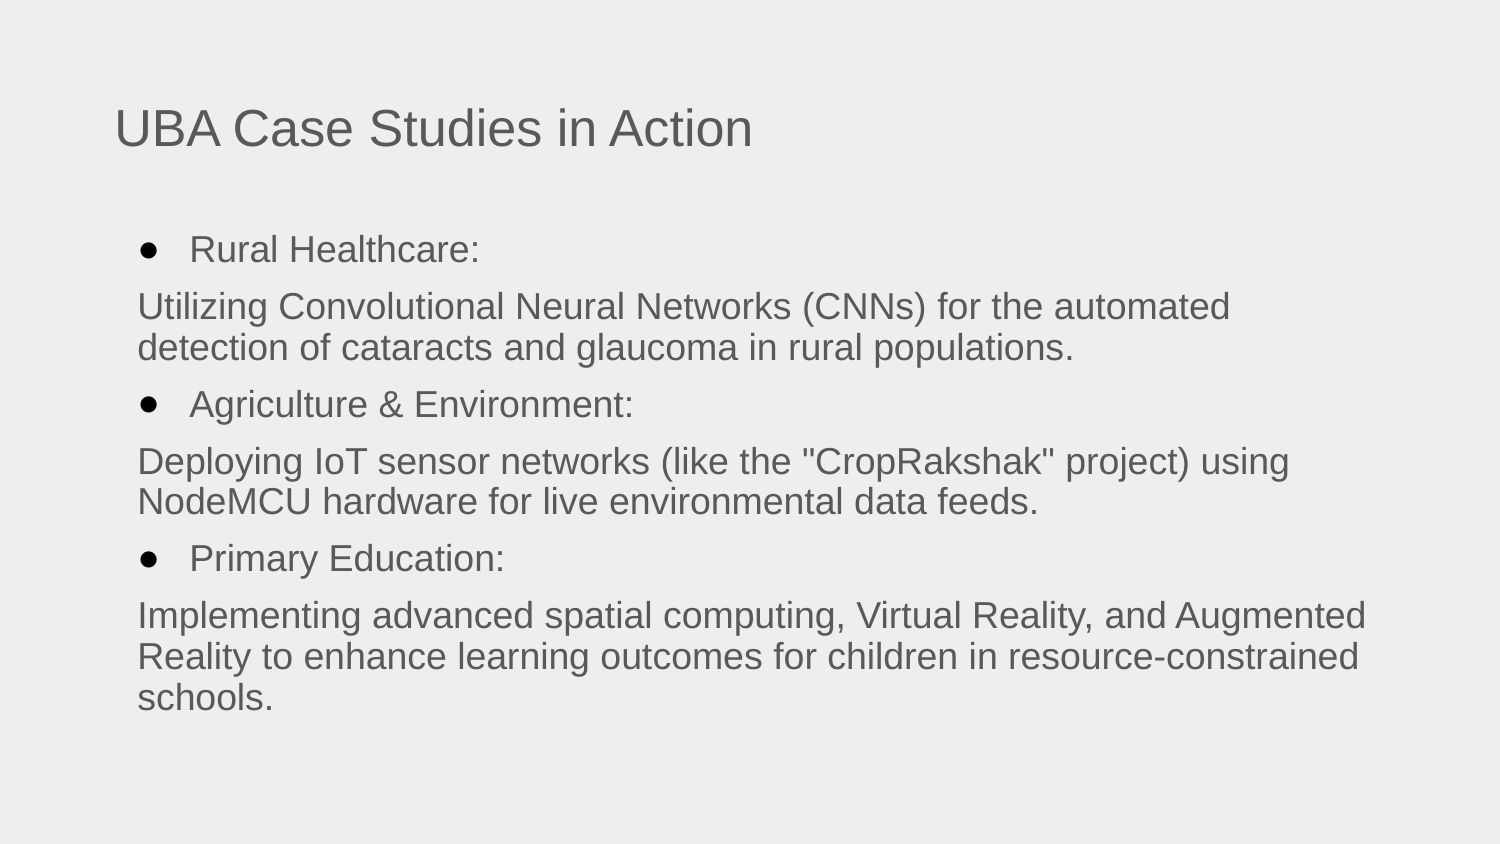

# UBA Case Studies in Action
Rural Healthcare:
Utilizing Convolutional Neural Networks (CNNs) for the automated detection of cataracts and glaucoma in rural populations.
Agriculture & Environment:
Deploying IoT sensor networks (like the "CropRakshak" project) using NodeMCU hardware for live environmental data feeds.
Primary Education:
Implementing advanced spatial computing, Virtual Reality, and Augmented Reality to enhance learning outcomes for children in resource-constrained schools.